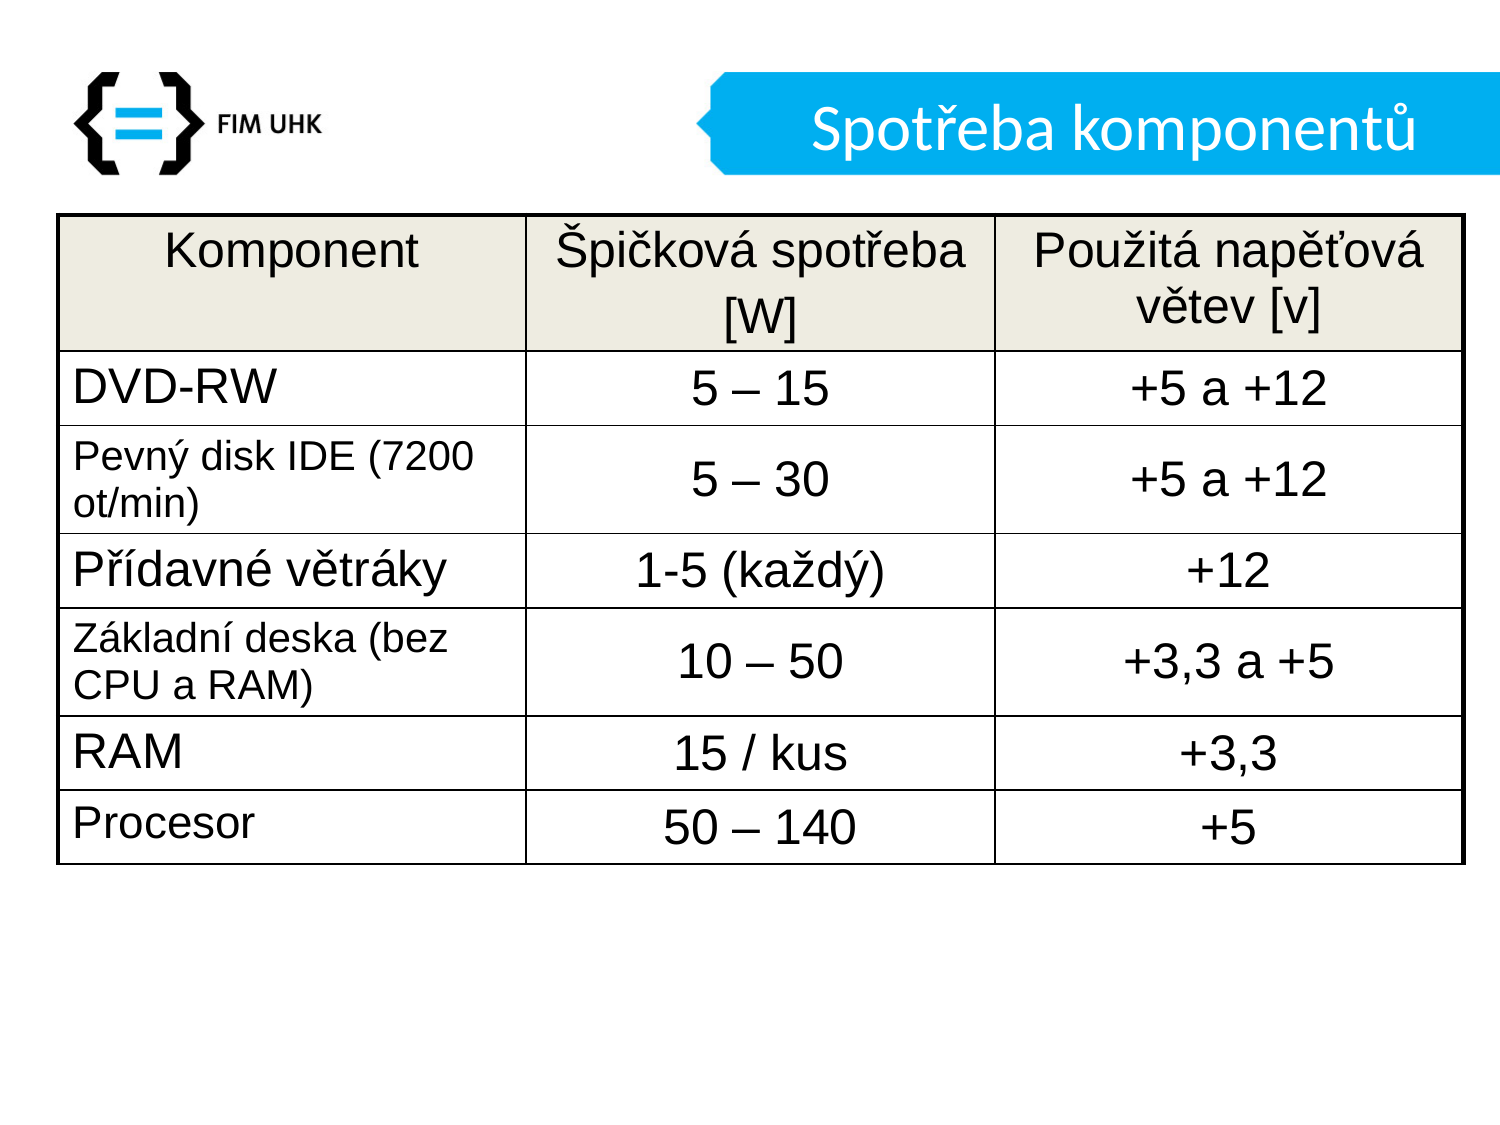

# Spotřeba komponentů
| Komponent | Špičková spotřeba [W] | Použitá napěťová větev [v] |
| --- | --- | --- |
| DVD-RW | 5 – 15 | +5 a +12 |
| Pevný disk IDE (7200 ot/min) | 5 – 30 | +5 a +12 |
| Přídavné větráky | 1-5 (každý) | +12 |
| Základní deska (bez CPU a RAM) | 10 – 50 | +3,3 a +5 |
| RAM | 15 / kus | +3,3 |
| Procesor | 50 – 140 | +5 |